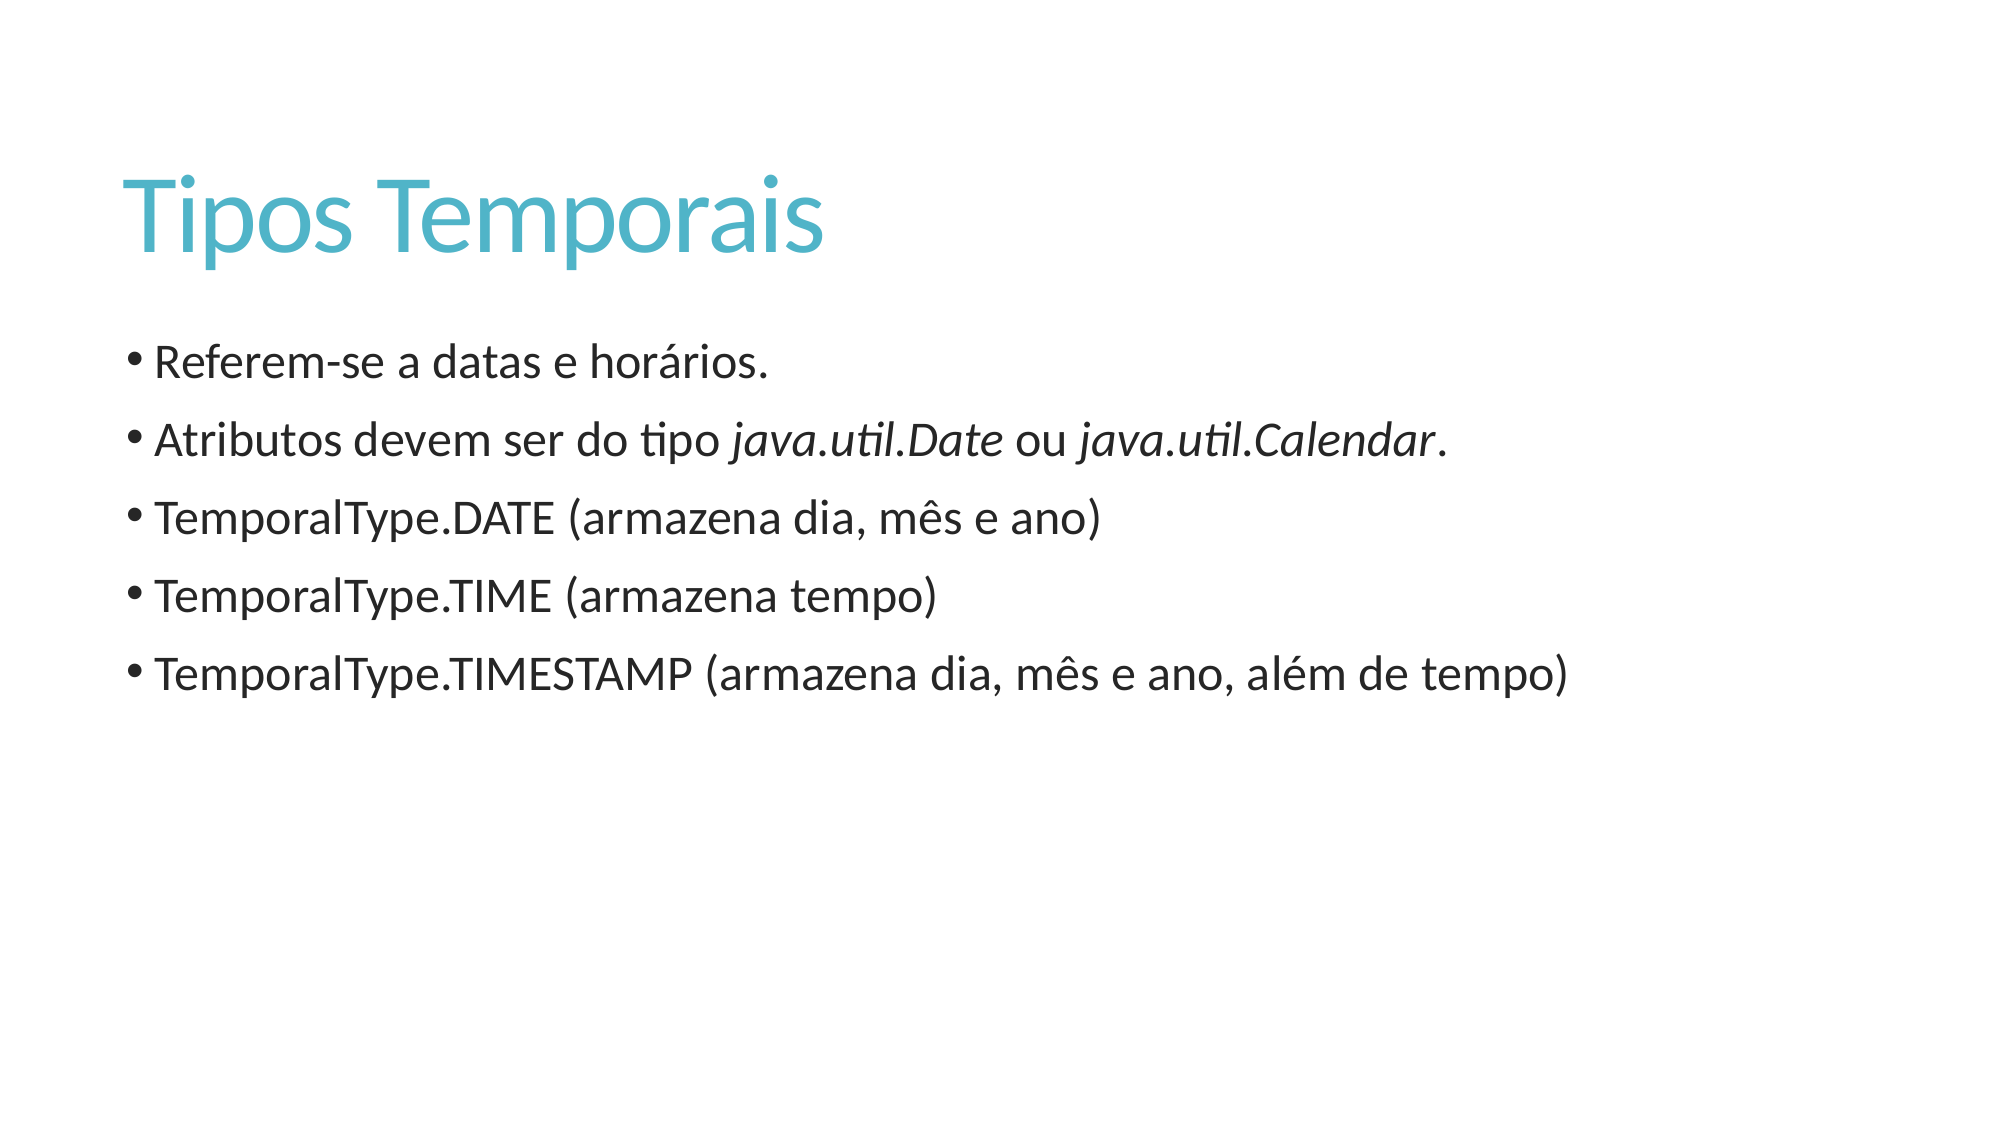

# Tipos Temporais
 Referem-se a datas e horários.
 Atributos devem ser do tipo java.util.Date ou java.util.Calendar.
 TemporalType.DATE (armazena dia, mês e ano)
 TemporalType.TIME (armazena tempo)
 TemporalType.TIMESTAMP (armazena dia, mês e ano, além de tempo)